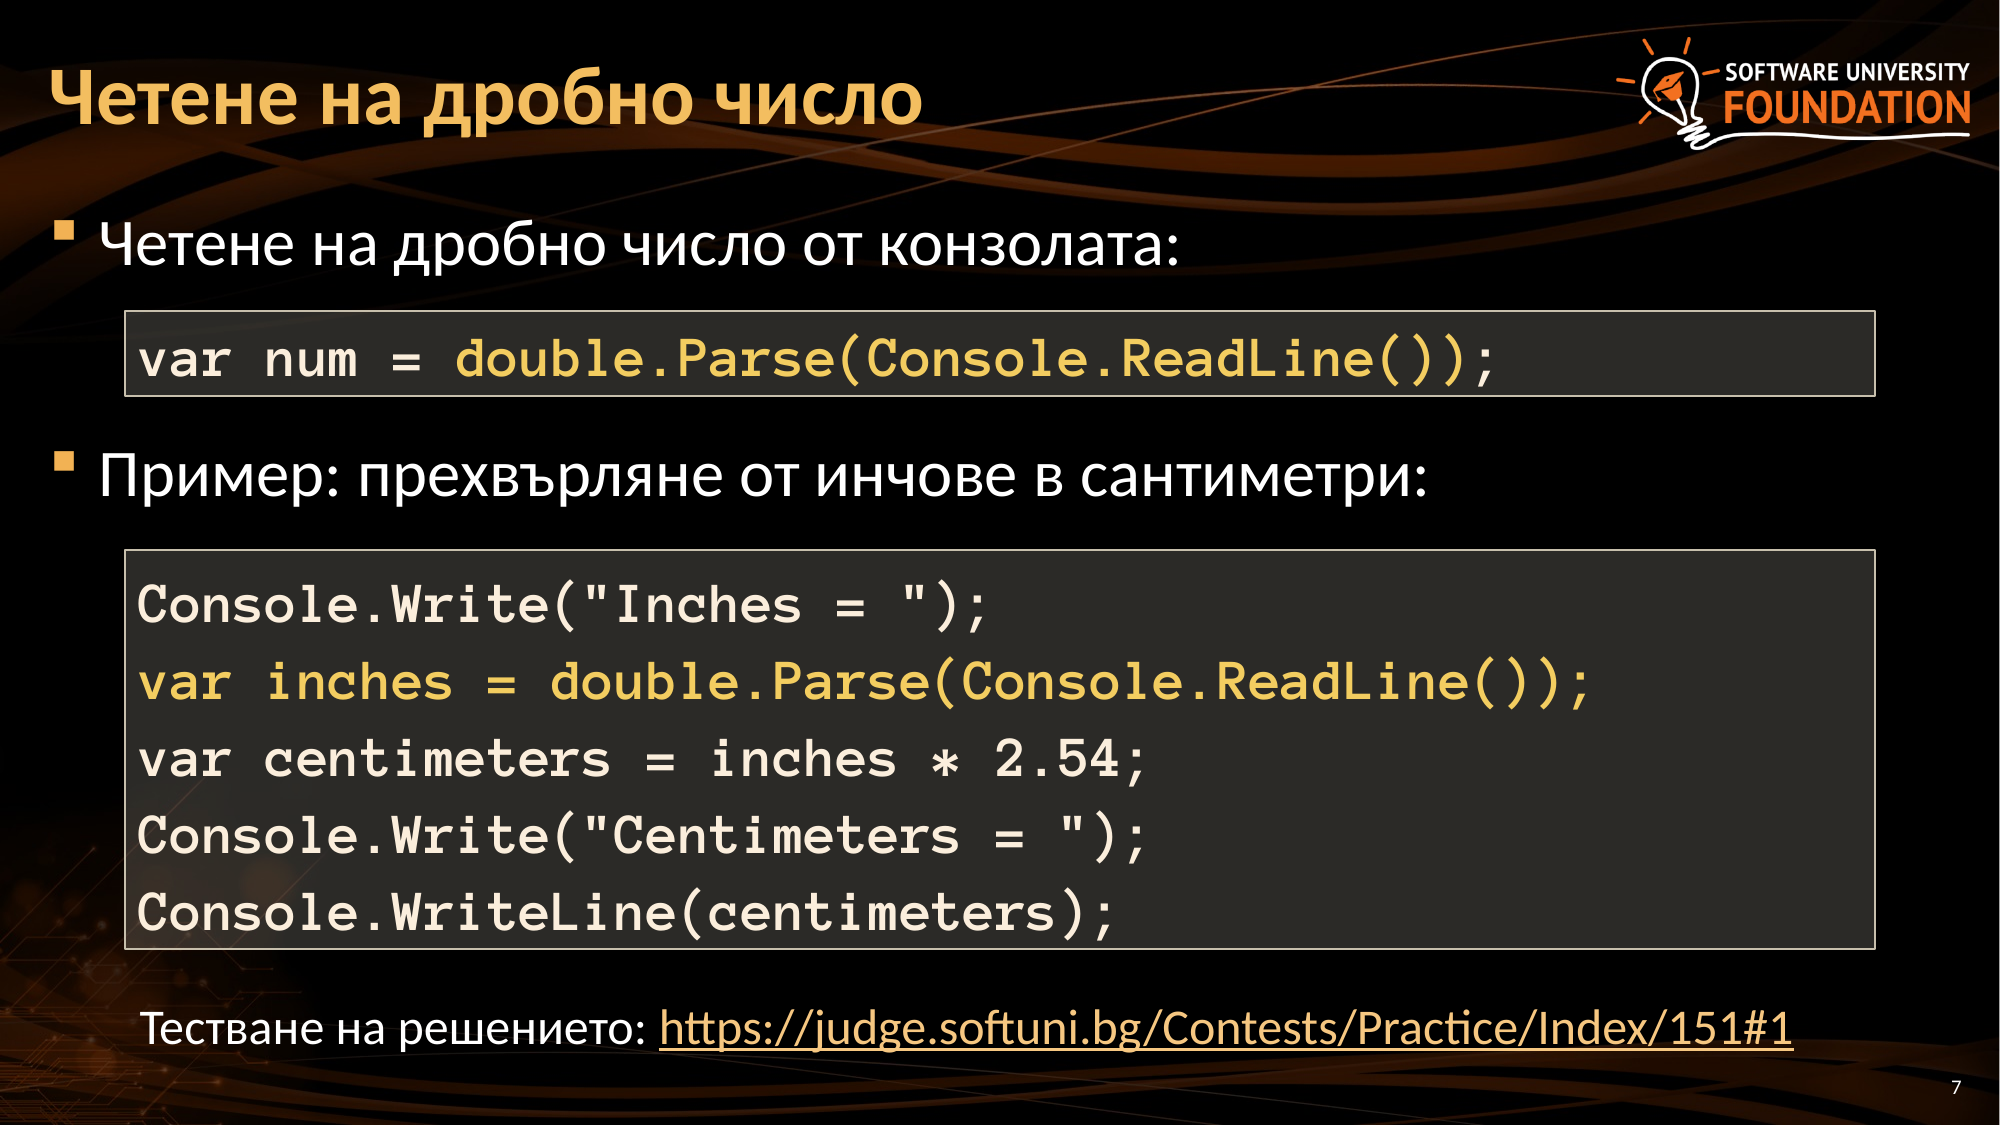

# Четене на дробно число
Четене на дробно число от конзолата:

Пример: прехвърляне от инчове в сантиметри:
var num = double.Parse(Console.ReadLine());
Console.Write("Inches = ");
var inches = double.Parse(Console.ReadLine());
var centimeters = inches * 2.54;
Console.Write("Centimeters = ");
Console.WriteLine(centimeters);
Тестване на решението: https://judge.softuni.bg/Contests/Practice/Index/151#1
7